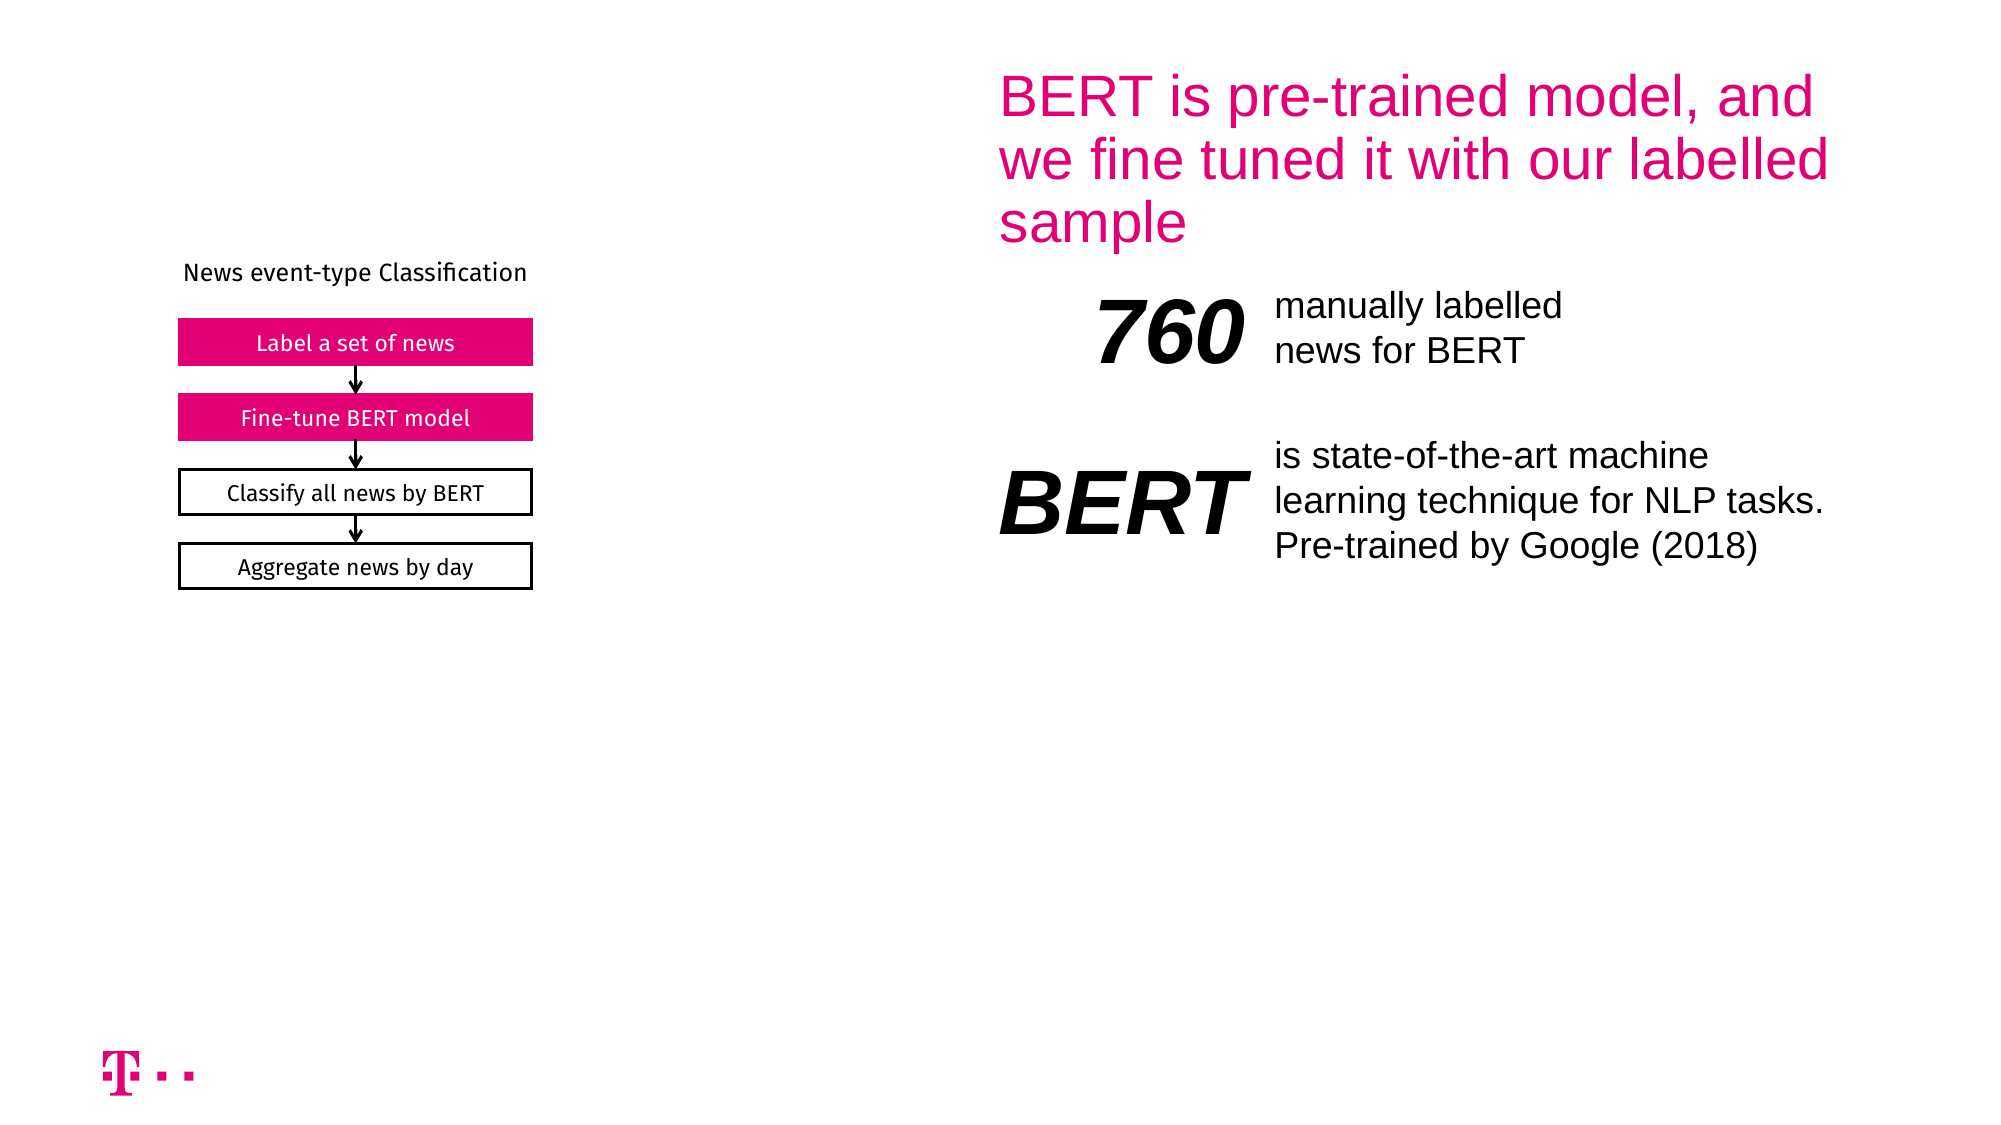

# BERT is pre-trained model, and we fine tuned it with our labelled sample
News event-type Classification
760
manually labelled news for BERT
Label a set of news
Fine-tune BERT model
is state-of-the-art machine learning technique for NLP tasks.
Pre-trained by Google (2018)
BERT
Classify all news by BERT
Aggregate news by day